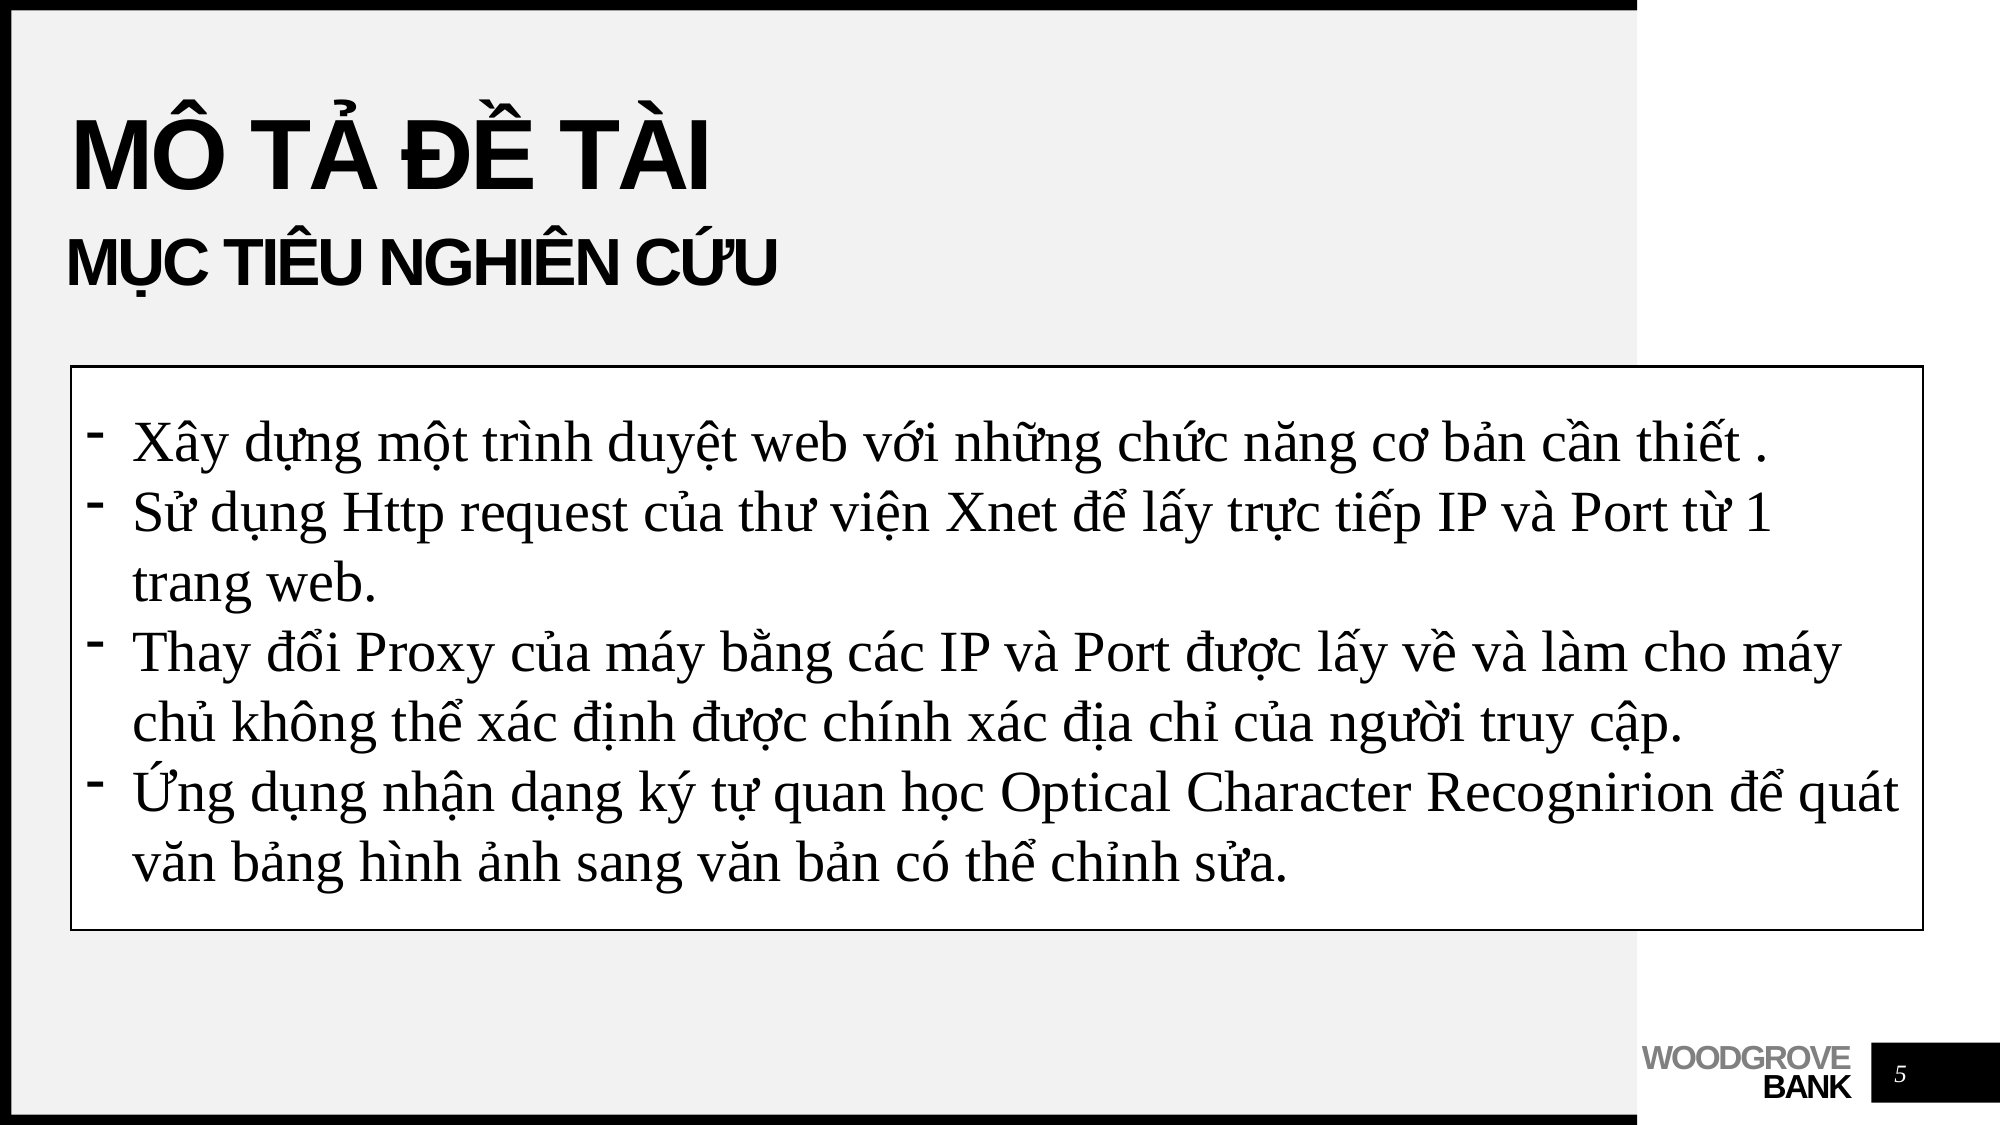

# Mô tả đề tài
Mục tiêu nghiên cứu
Xây dựng một trình duyệt web với những chức năng cơ bản cần thiết .
Sử dụng Http request của thư viện Xnet để lấy trực tiếp IP và Port từ 1 trang web.
Thay đổi Proxy của máy bằng các IP và Port được lấy về và làm cho máy chủ không thể xác định được chính xác địa chỉ của người truy cập.
Ứng dụng nhận dạng ký tự quan học Optical Character Recognirion để quát văn bảng hình ảnh sang văn bản có thể chỉnh sửa.
5